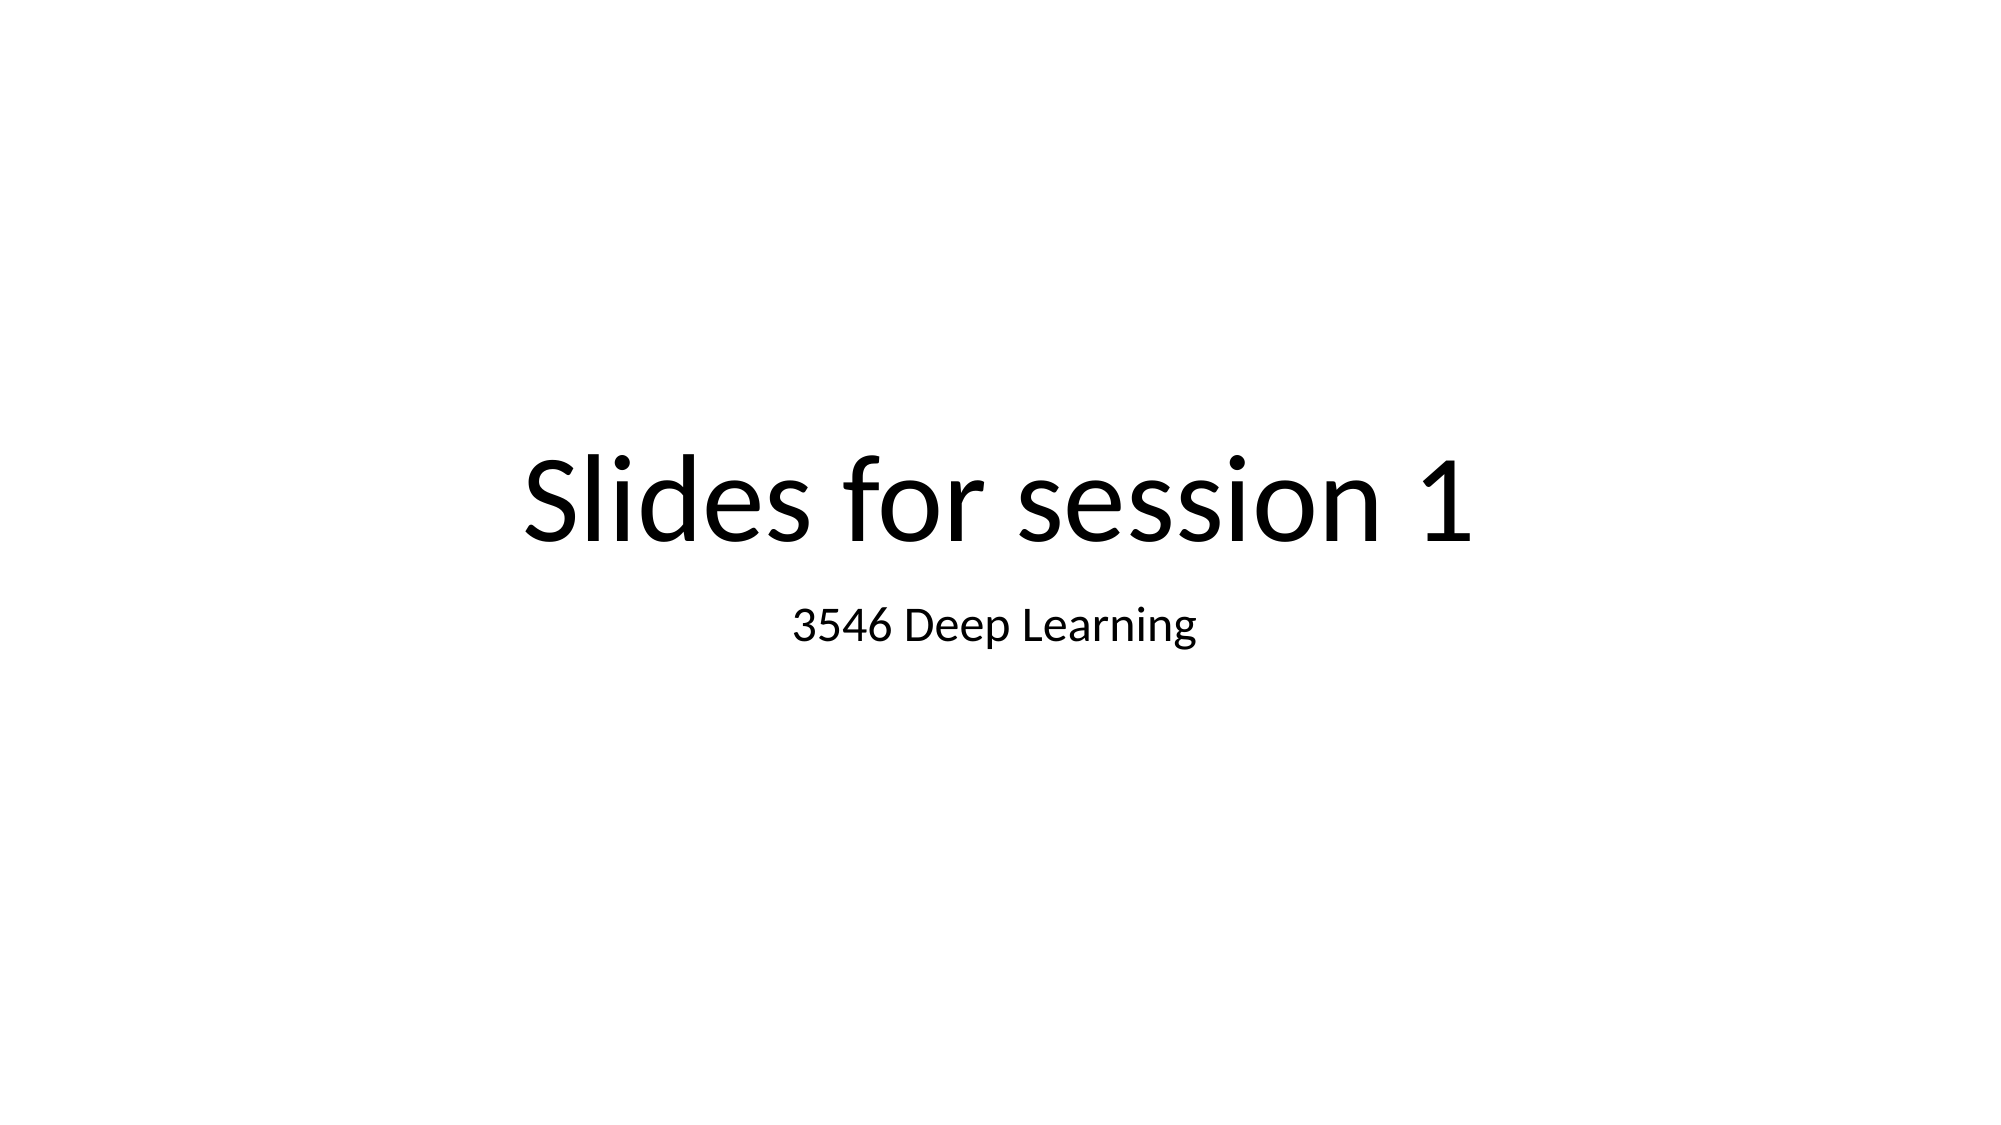

# Slides for session 1
3546 Deep Learning